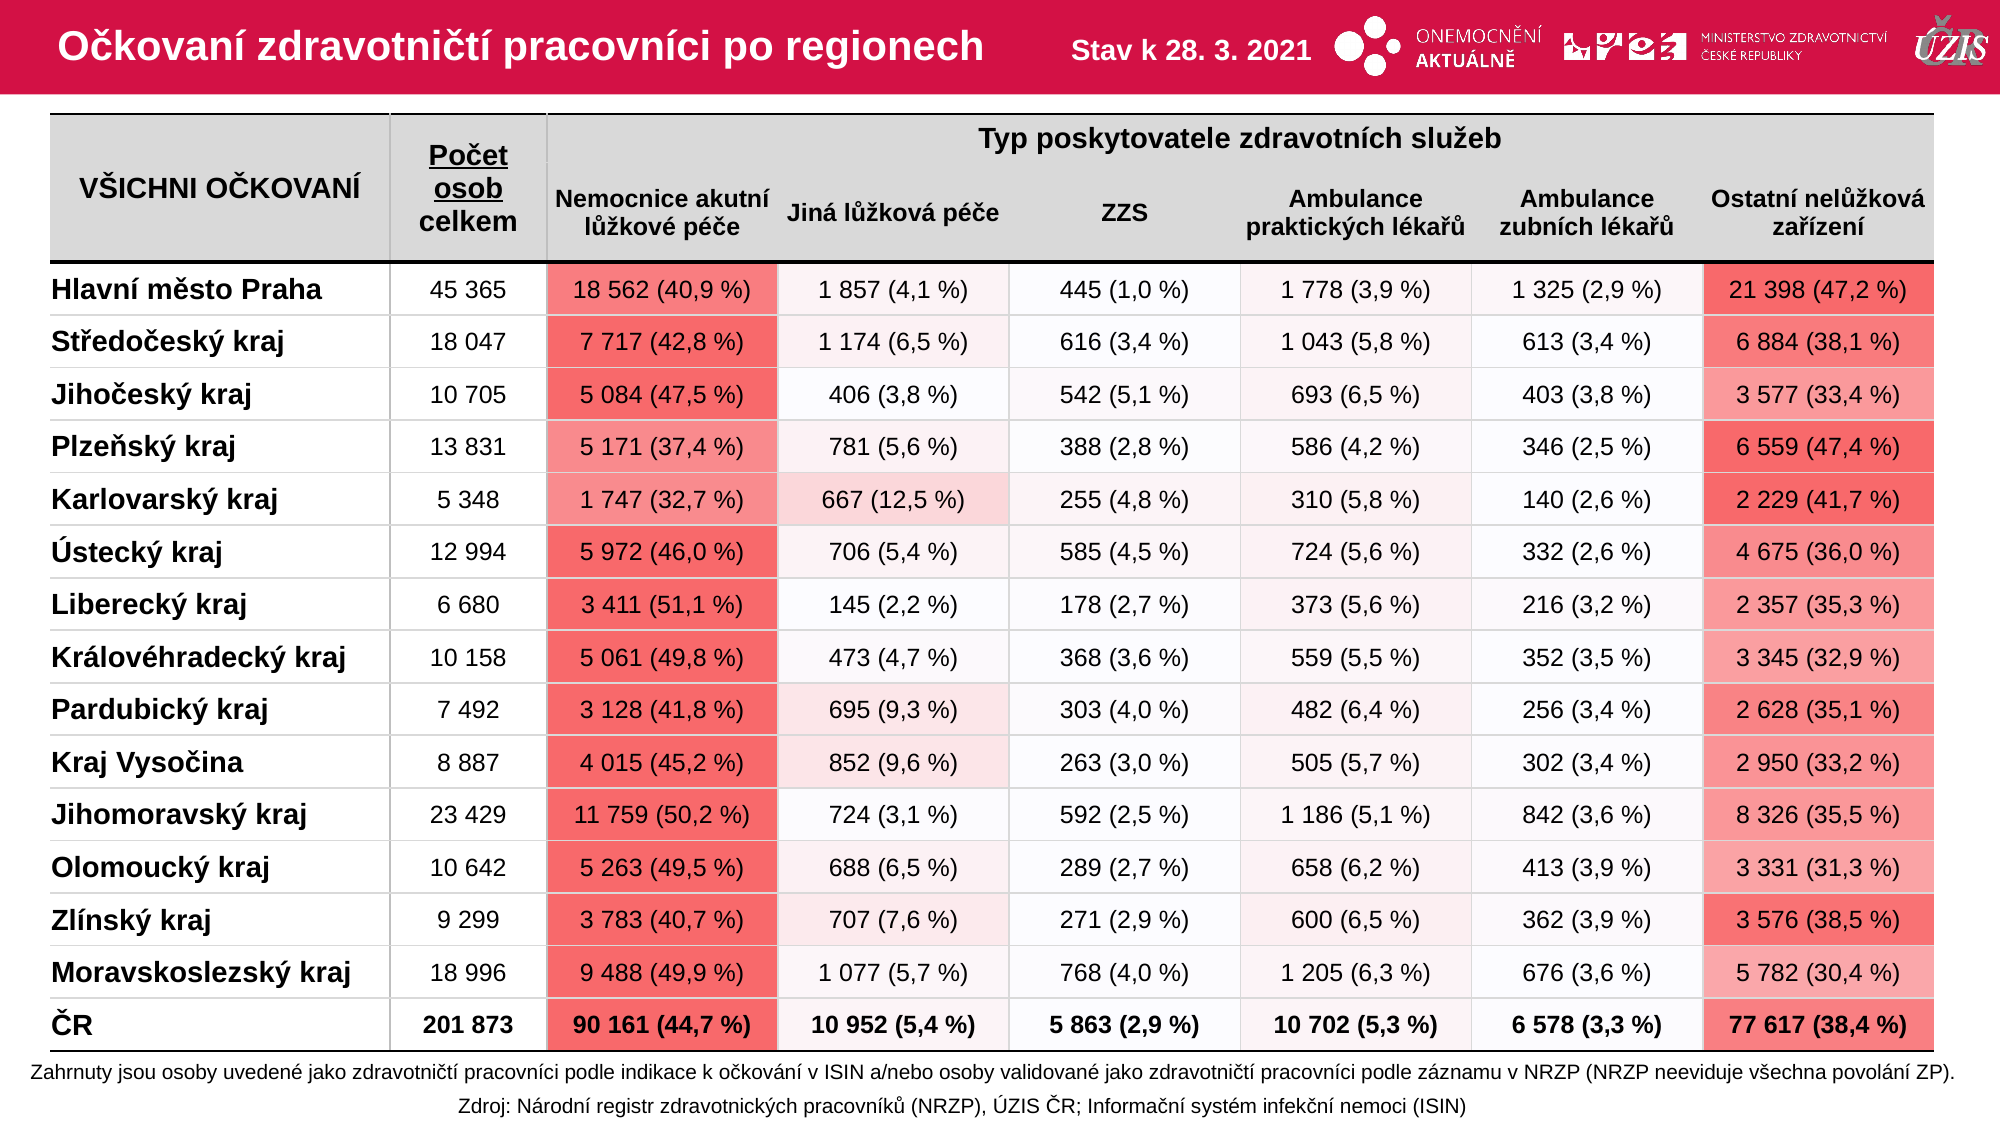

# Očkovaní zdravotničtí pracovníci po regionech
Stav k 28. 3. 2021
| VŠICHNI OČKOVANÍ | Počet osob celkem | Typ poskytovatele zdravotních služeb |  |  |  |  |  |
| --- | --- | --- | --- | --- | --- | --- | --- |
|  |  | Nemocnice akutní lůžkové péče | Jiná lůžková péče | ZZS | Ambulance praktických lékařů | Ambulance zubních lékařů | Ostatní nelůžková zařízení |
| Hlavní město Praha | 45 365 | 18 562 (40,9 %) | 1 857 (4,1 %) | 445 (1,0 %) | 1 778 (3,9 %) | 1 325 (2,9 %) | 21 398 (47,2 %) |
| Středočeský kraj | 18 047 | 7 717 (42,8 %) | 1 174 (6,5 %) | 616 (3,4 %) | 1 043 (5,8 %) | 613 (3,4 %) | 6 884 (38,1 %) |
| Jihočeský kraj | 10 705 | 5 084 (47,5 %) | 406 (3,8 %) | 542 (5,1 %) | 693 (6,5 %) | 403 (3,8 %) | 3 577 (33,4 %) |
| Plzeňský kraj | 13 831 | 5 171 (37,4 %) | 781 (5,6 %) | 388 (2,8 %) | 586 (4,2 %) | 346 (2,5 %) | 6 559 (47,4 %) |
| Karlovarský kraj | 5 348 | 1 747 (32,7 %) | 667 (12,5 %) | 255 (4,8 %) | 310 (5,8 %) | 140 (2,6 %) | 2 229 (41,7 %) |
| Ústecký kraj | 12 994 | 5 972 (46,0 %) | 706 (5,4 %) | 585 (4,5 %) | 724 (5,6 %) | 332 (2,6 %) | 4 675 (36,0 %) |
| Liberecký kraj | 6 680 | 3 411 (51,1 %) | 145 (2,2 %) | 178 (2,7 %) | 373 (5,6 %) | 216 (3,2 %) | 2 357 (35,3 %) |
| Královéhradecký kraj | 10 158 | 5 061 (49,8 %) | 473 (4,7 %) | 368 (3,6 %) | 559 (5,5 %) | 352 (3,5 %) | 3 345 (32,9 %) |
| Pardubický kraj | 7 492 | 3 128 (41,8 %) | 695 (9,3 %) | 303 (4,0 %) | 482 (6,4 %) | 256 (3,4 %) | 2 628 (35,1 %) |
| Kraj Vysočina | 8 887 | 4 015 (45,2 %) | 852 (9,6 %) | 263 (3,0 %) | 505 (5,7 %) | 302 (3,4 %) | 2 950 (33,2 %) |
| Jihomoravský kraj | 23 429 | 11 759 (50,2 %) | 724 (3,1 %) | 592 (2,5 %) | 1 186 (5,1 %) | 842 (3,6 %) | 8 326 (35,5 %) |
| Olomoucký kraj | 10 642 | 5 263 (49,5 %) | 688 (6,5 %) | 289 (2,7 %) | 658 (6,2 %) | 413 (3,9 %) | 3 331 (31,3 %) |
| Zlínský kraj | 9 299 | 3 783 (40,7 %) | 707 (7,6 %) | 271 (2,9 %) | 600 (6,5 %) | 362 (3,9 %) | 3 576 (38,5 %) |
| Moravskoslezský kraj | 18 996 | 9 488 (49,9 %) | 1 077 (5,7 %) | 768 (4,0 %) | 1 205 (6,3 %) | 676 (3,6 %) | 5 782 (30,4 %) |
| ČR | 201 873 | 90 161 (44,7 %) | 10 952 (5,4 %) | 5 863 (2,9 %) | 10 702 (5,3 %) | 6 578 (3,3 %) | 77 617 (38,4 %) |
|  |  |  |  |  |  |
| --- | --- | --- | --- | --- | --- |
|  |  |  |  |  |  |
|  |  |  |  |  |  |
|  |  |  |  |  |  |
|  |  |  |  |  |  |
|  |  |  |  |  |  |
|  |  |  |  |  |  |
|  |  |  |  |  |  |
|  |  |  |  |  |  |
|  |  |  |  |  |  |
|  |  |  |  |  |  |
|  |  |  |  |  |  |
|  |  |  |  |  |  |
|  |  |  |  |  |  |
|  |  |  |  |  |  |
Zahrnuty jsou osoby uvedené jako zdravotničtí pracovníci podle indikace k očkování v ISIN a/nebo osoby validované jako zdravotničtí pracovníci podle záznamu v NRZP (NRZP neeviduje všechna povolání ZP).
Zdroj: Národní registr zdravotnických pracovníků (NRZP), ÚZIS ČR; Informační systém infekční nemoci (ISIN)